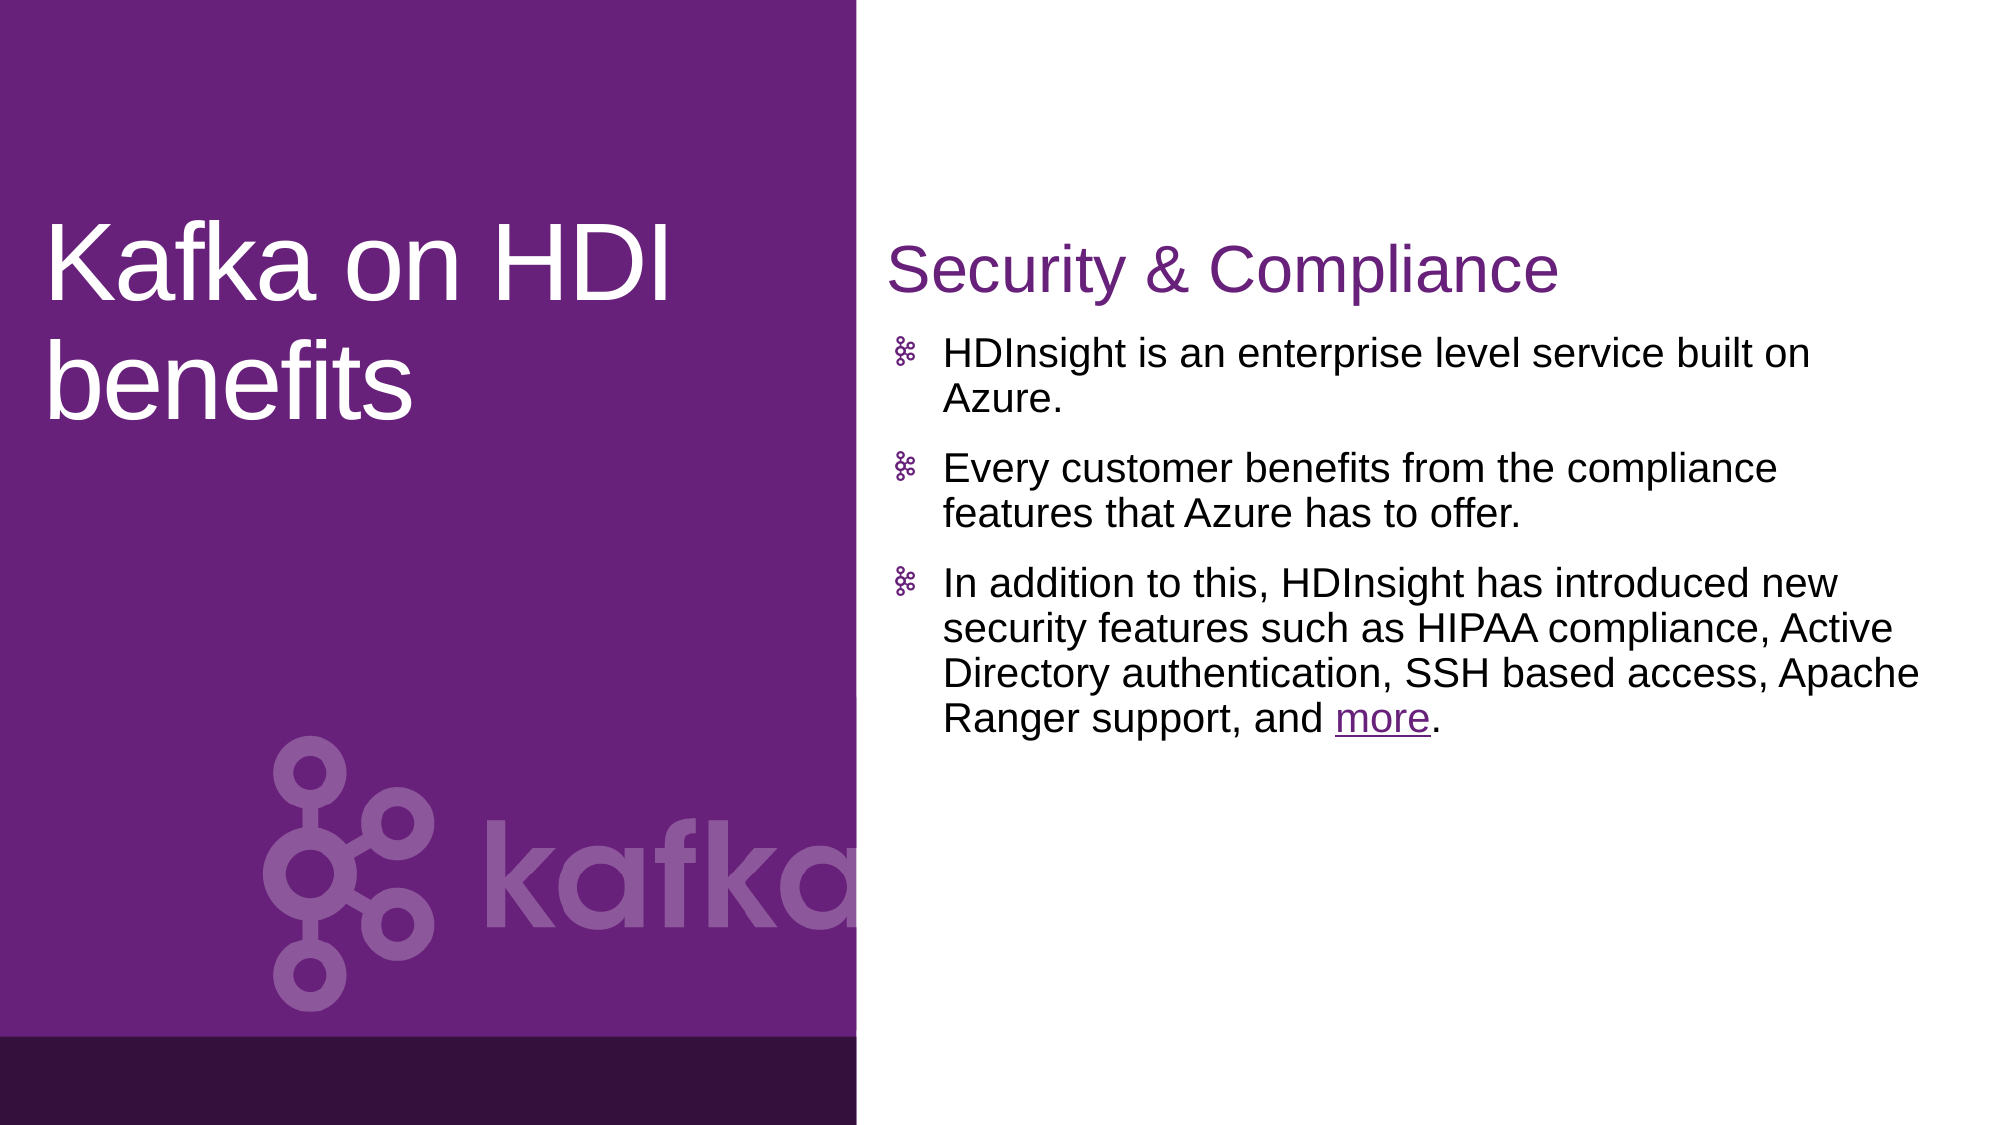

# Kafka on HDI benefits
Security & Compliance
HDInsight is an enterprise level service built on Azure.
Every customer benefits from the compliance features that Azure has to offer.
In addition to this, HDInsight has introduced new security features such as HIPAA compliance, Active Directory authentication, SSH based access, Apache Ranger support, and more.